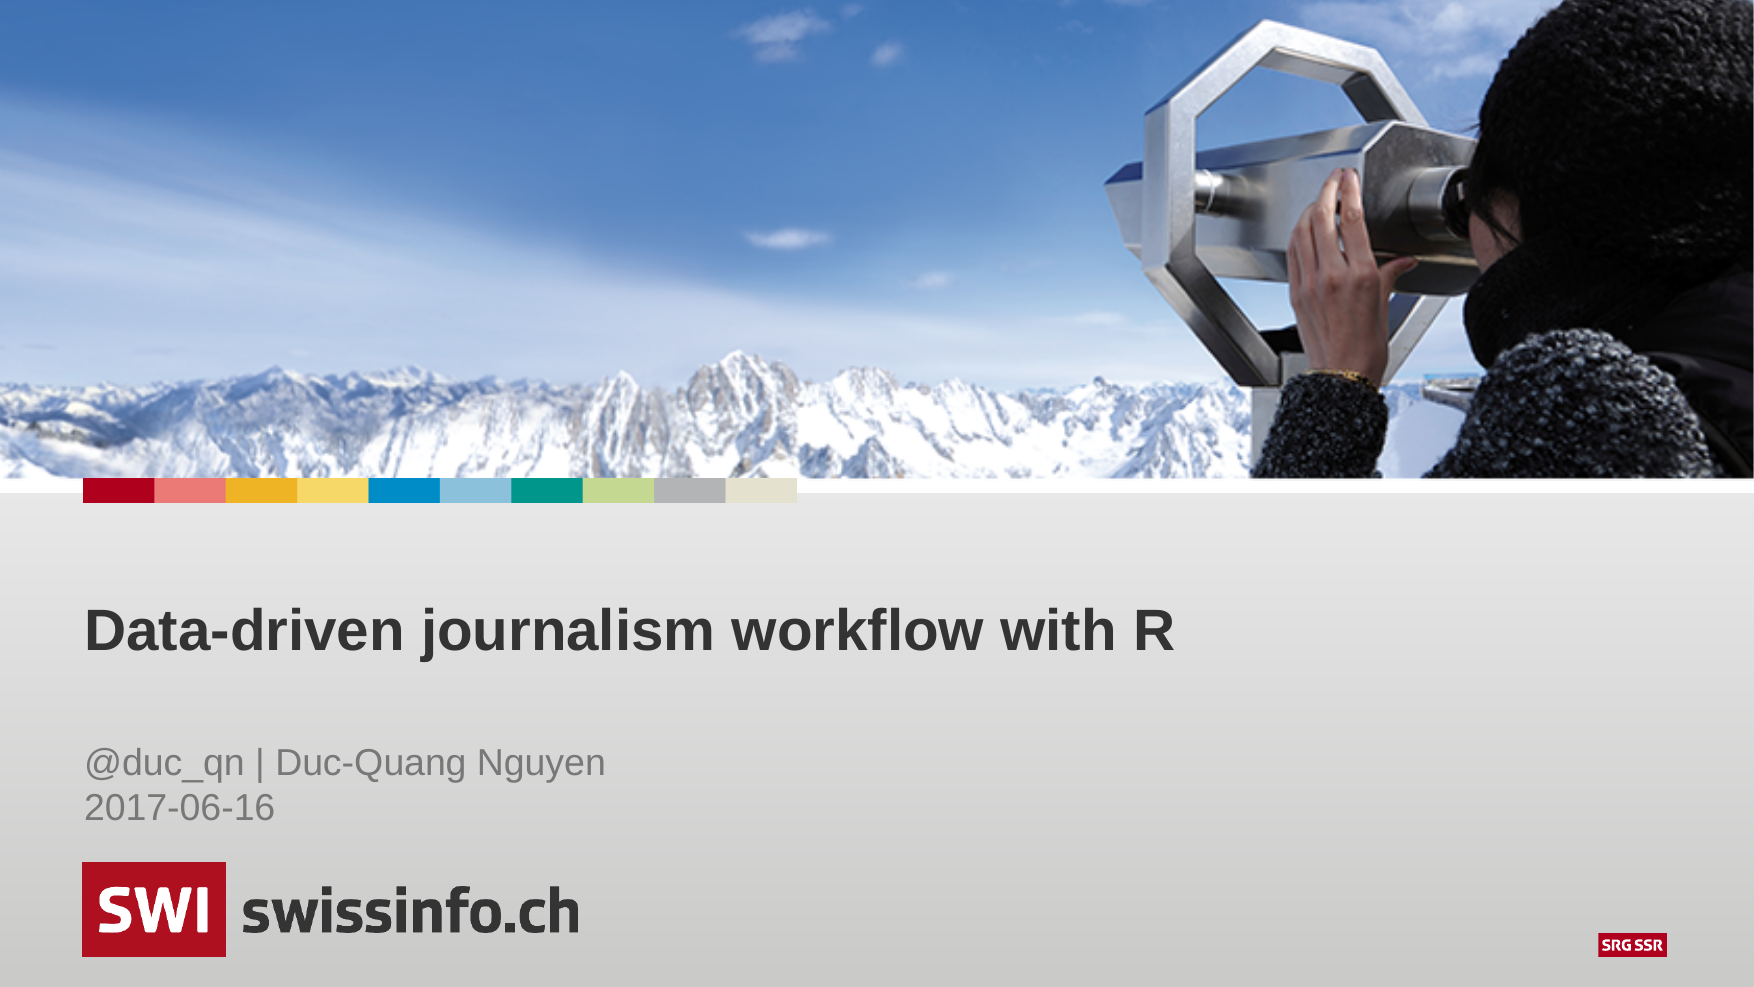

# Data-driven journalism workflow with R

@duc_qn | Duc-Quang Nguyen
2017-06-16